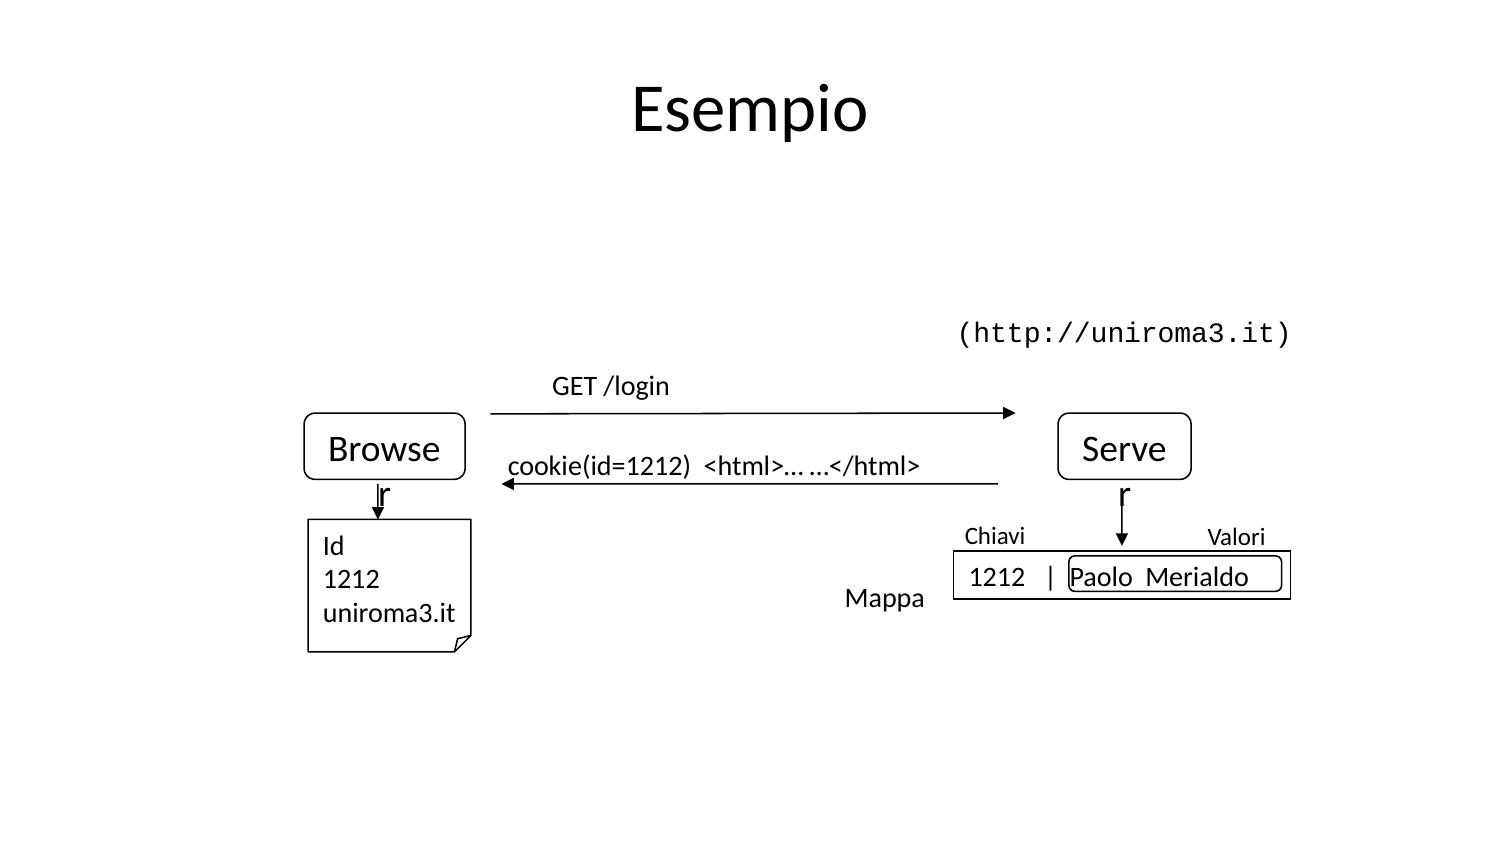

# Esempio
(http://uniroma3.it)
GET /login

Browser
Server
cookie(id=1212)  <html>… …</html>

Chiavi
Valori
Id
1212
uniroma3.it
   |  Paolo  Merialdo

Mappa